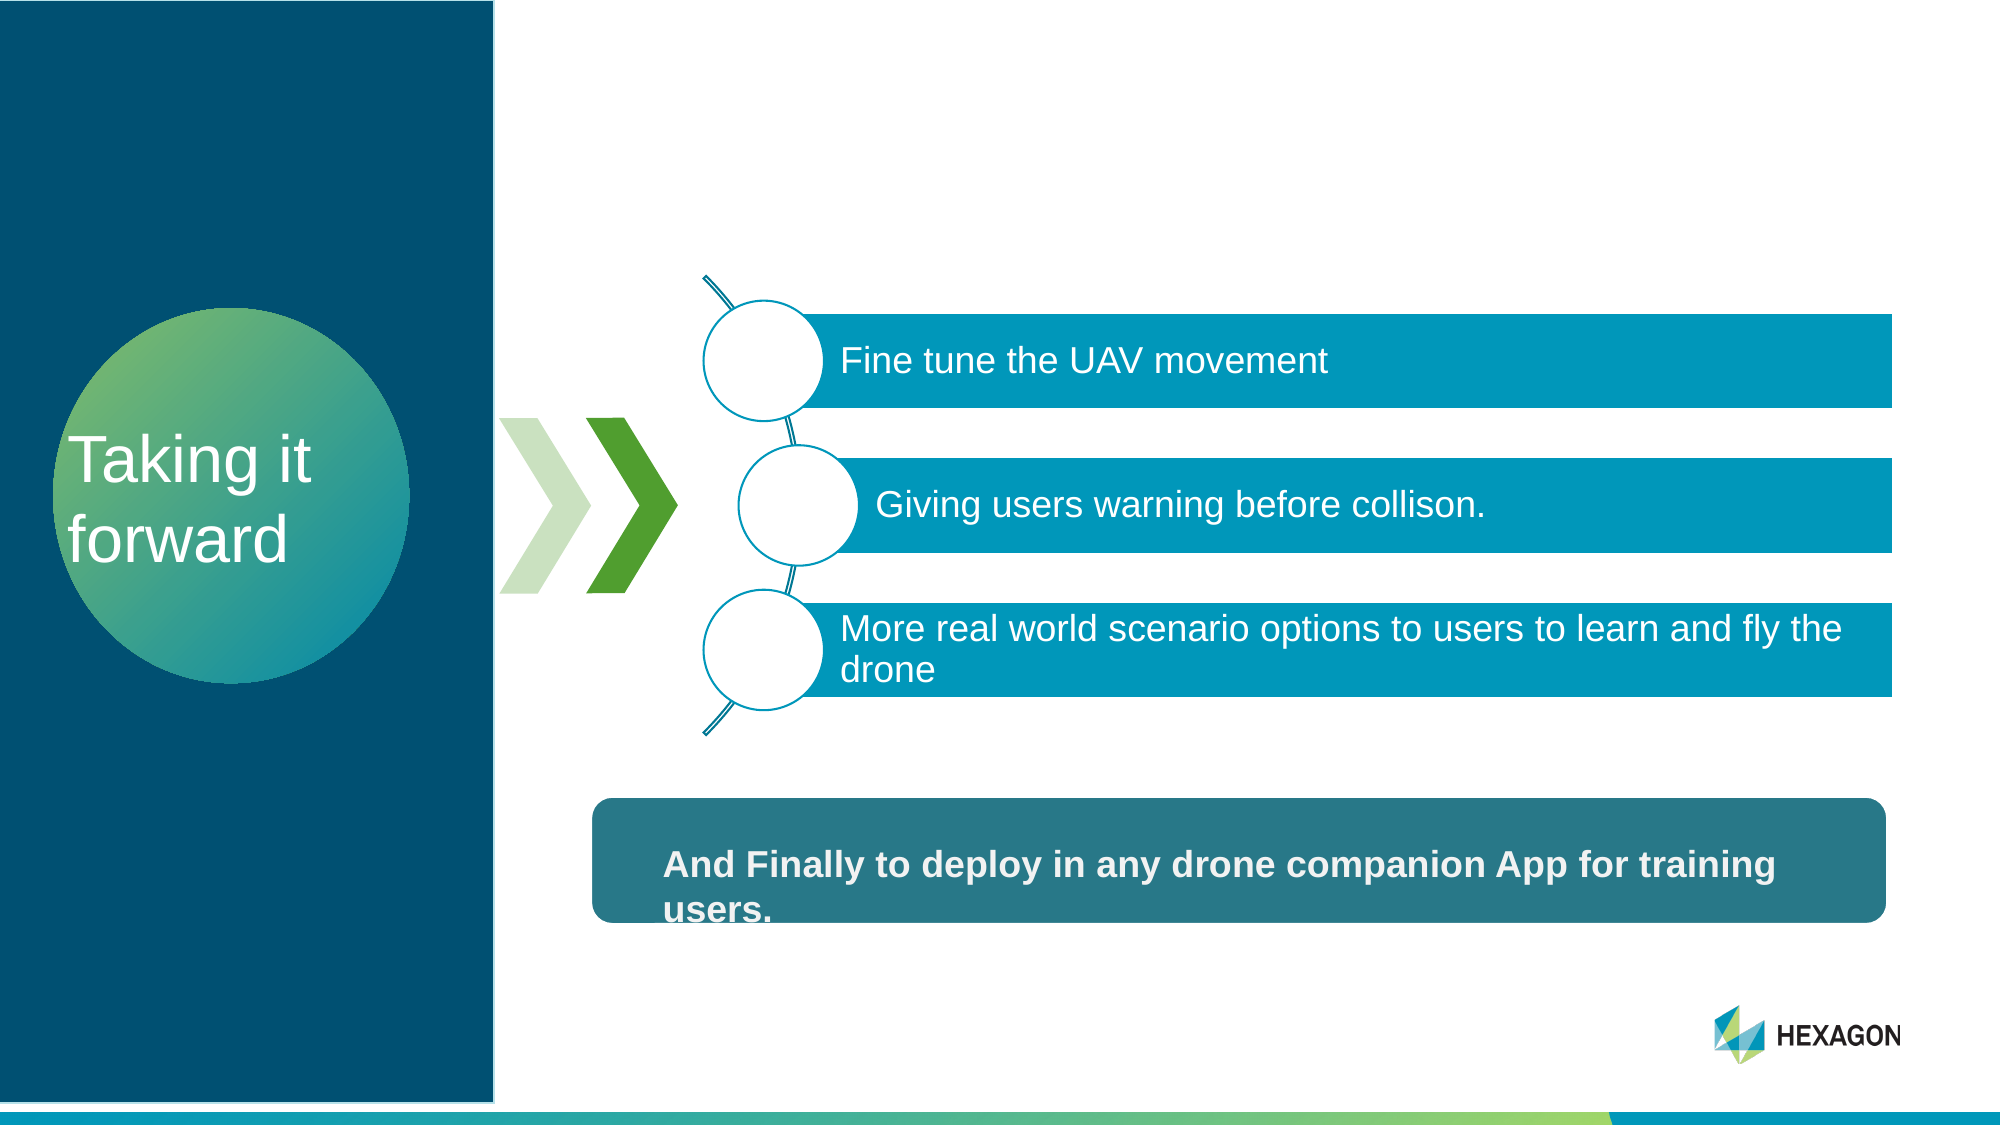

Fine tune the UAV movement
Giving users warning before collison.
More real world scenario options to users to learn and fly the drone
Taking it forward

And Finally to deploy in any drone companion App for training users.